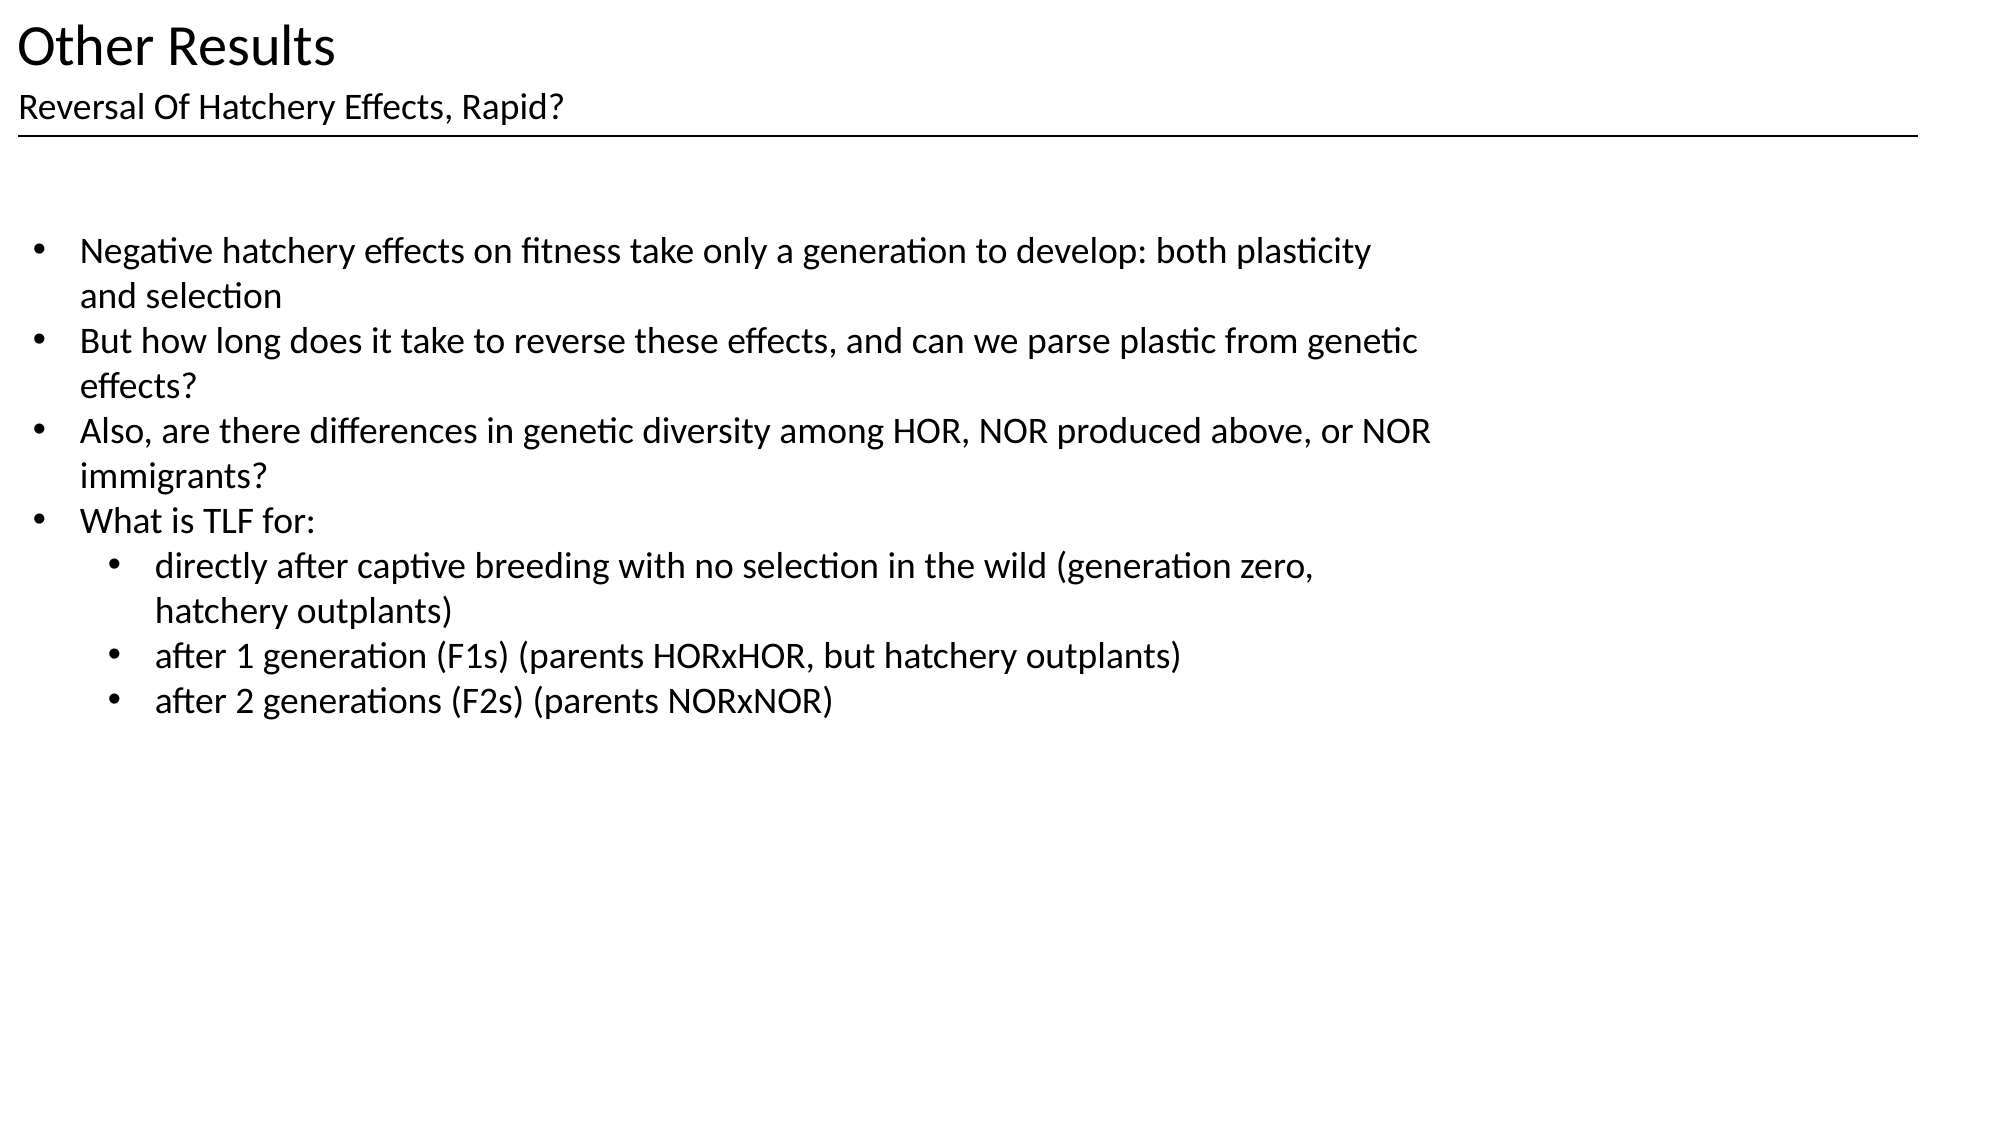

Other Results
Reversal Of Hatchery Effects, Rapid?

Negative hatchery effects on fitness take only a generation to develop: both plasticity and selection
But how long does it take to reverse these effects, and can we parse plastic from genetic effects?
Also, are there differences in genetic diversity among HOR, NOR produced above, or NOR immigrants?
What is TLF for:
directly after captive breeding with no selection in the wild (generation zero, hatchery outplants)
after 1 generation (F1s) (parents HORxHOR, but hatchery outplants)
after 2 generations (F2s) (parents NORxNOR)